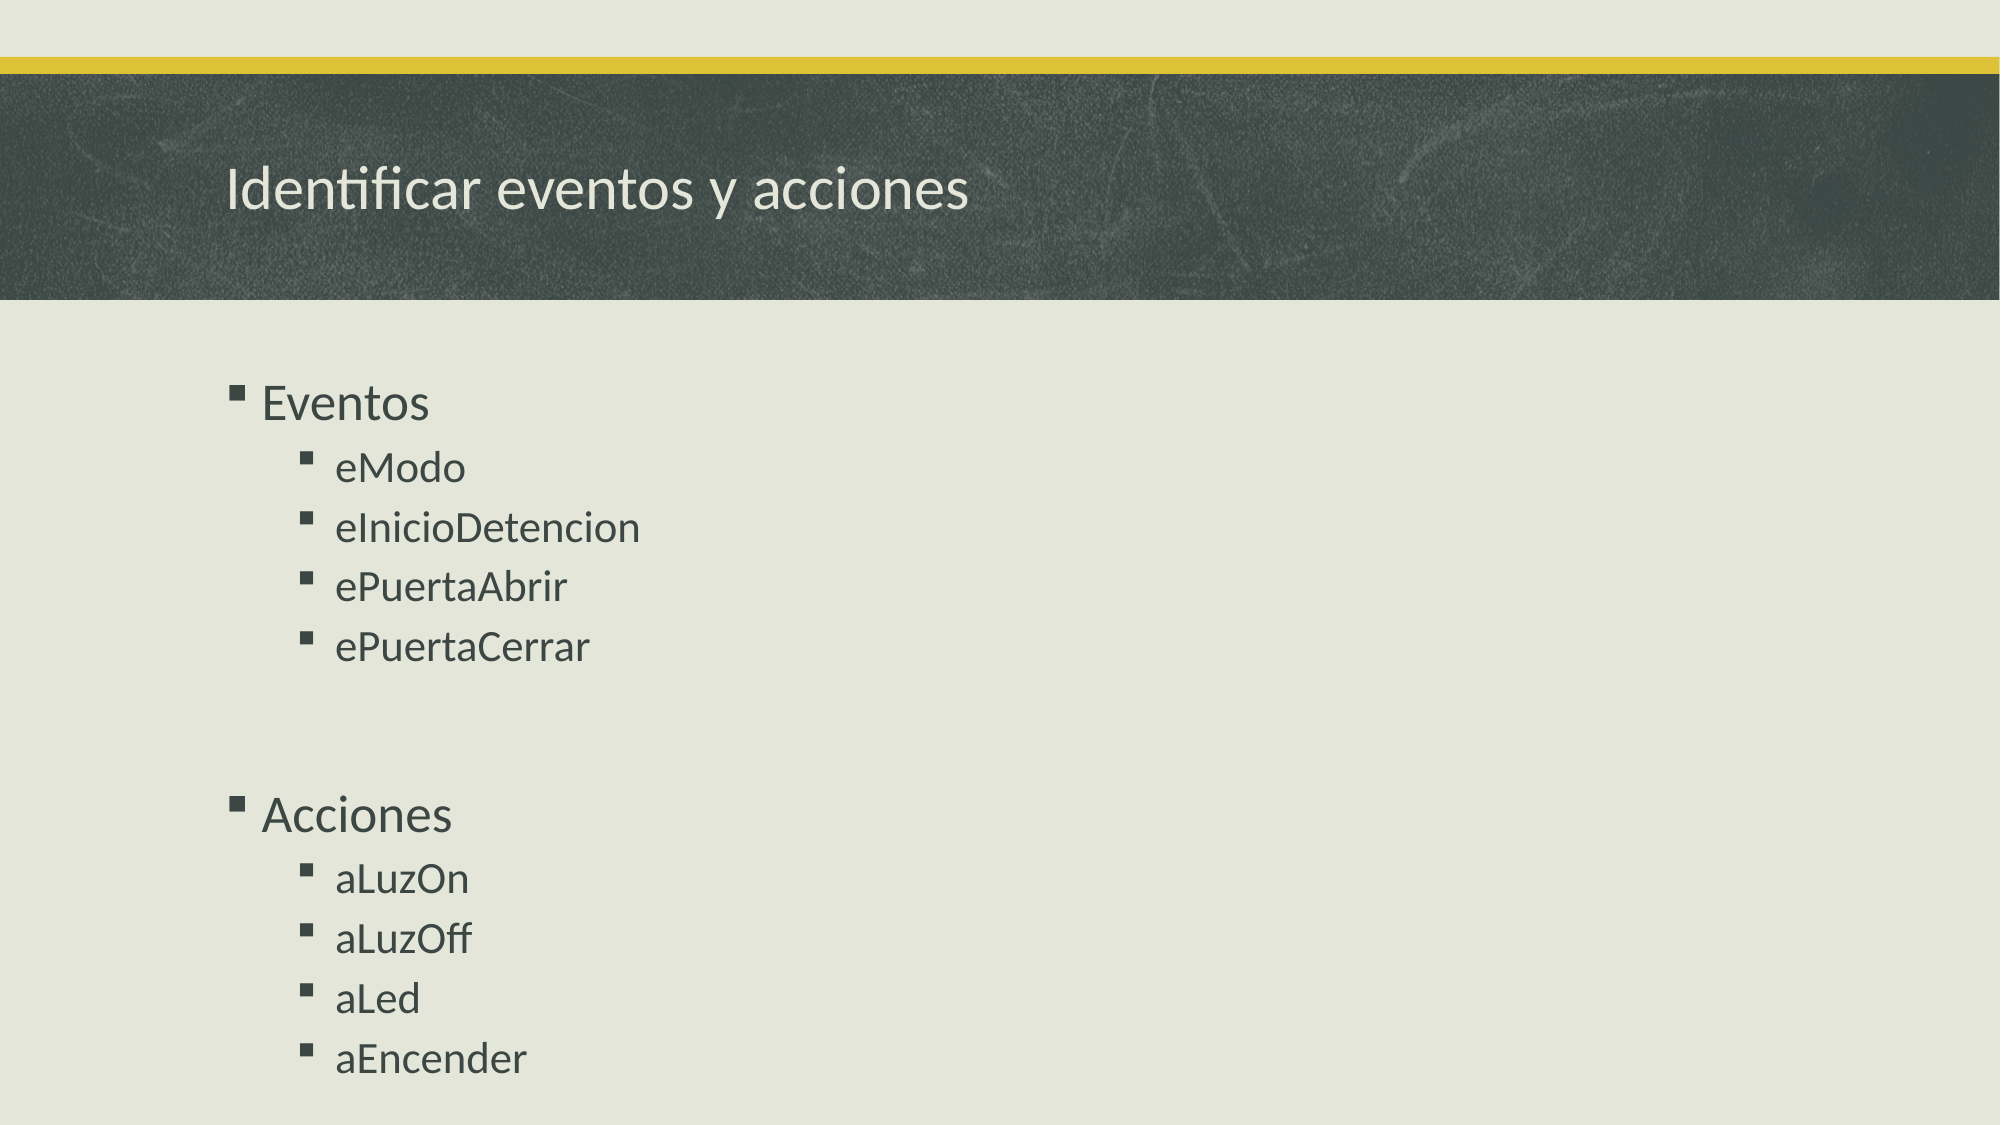

# Identificar eventos y acciones
Eventos
eModo
eInicioDetencion
ePuertaAbrir
ePuertaCerrar

Acciones
aLuzOn
aLuzOff
aLed
aEncender